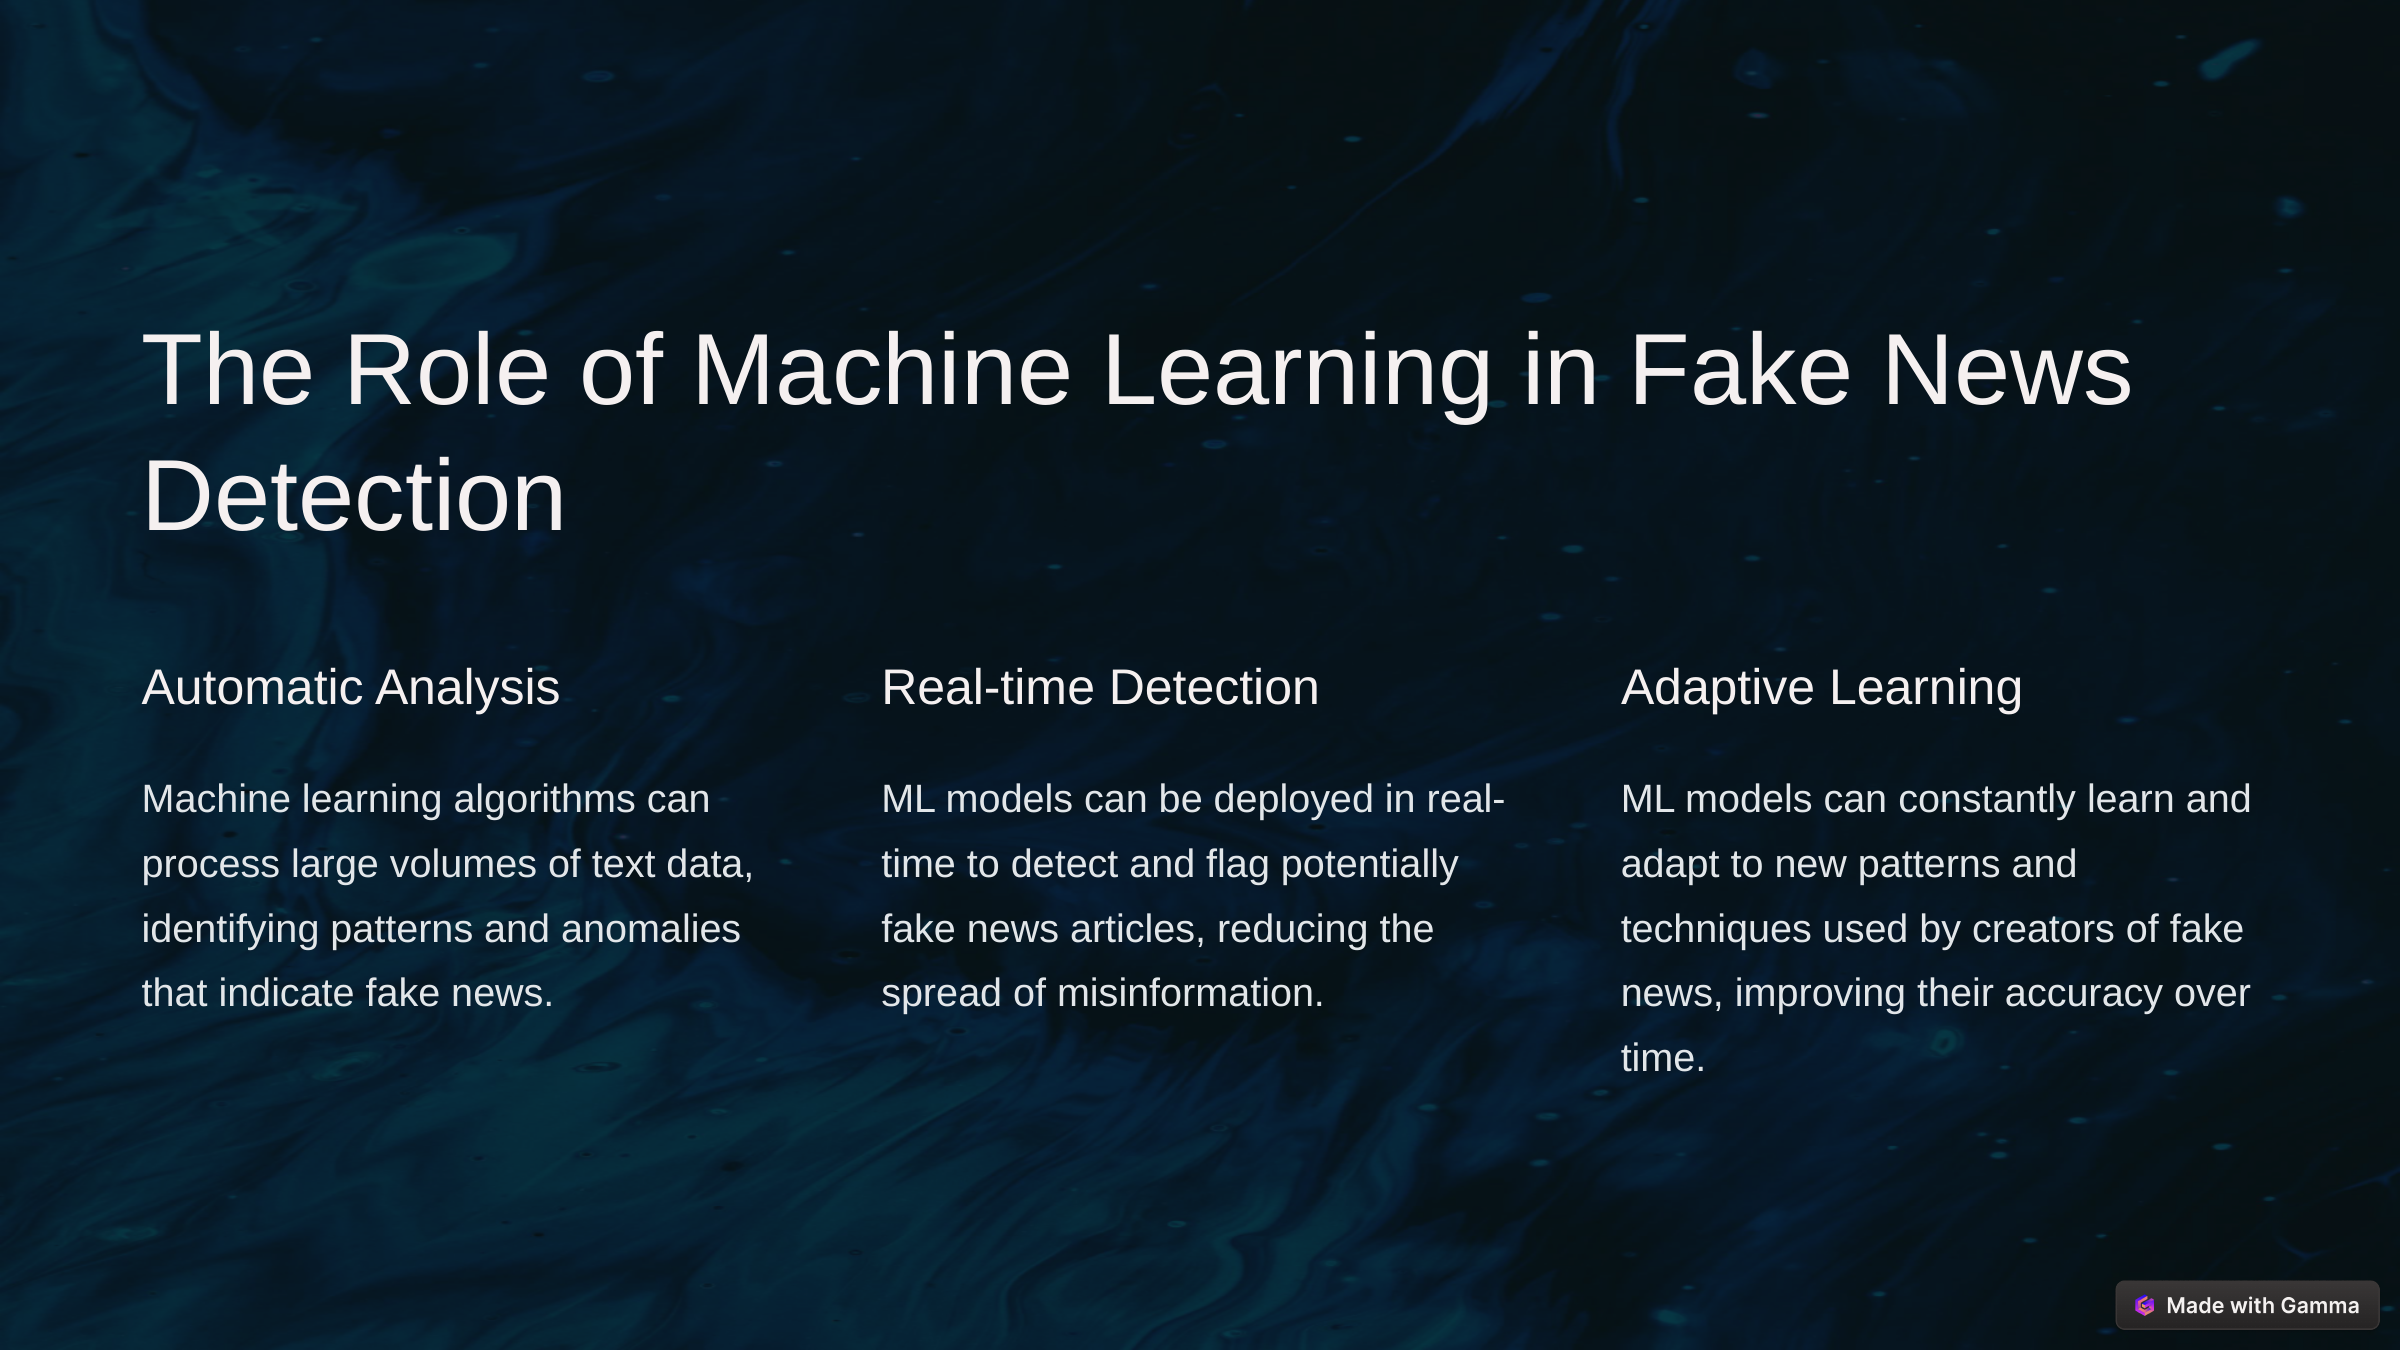

The Role of Machine Learning in Fake News Detection
Automatic Analysis
Real-time Detection
Adaptive Learning
Machine learning algorithms can process large volumes of text data, identifying patterns and anomalies that indicate fake news.
ML models can be deployed in real-time to detect and flag potentially fake news articles, reducing the spread of misinformation.
ML models can constantly learn and adapt to new patterns and techniques used by creators of fake news, improving their accuracy over time.